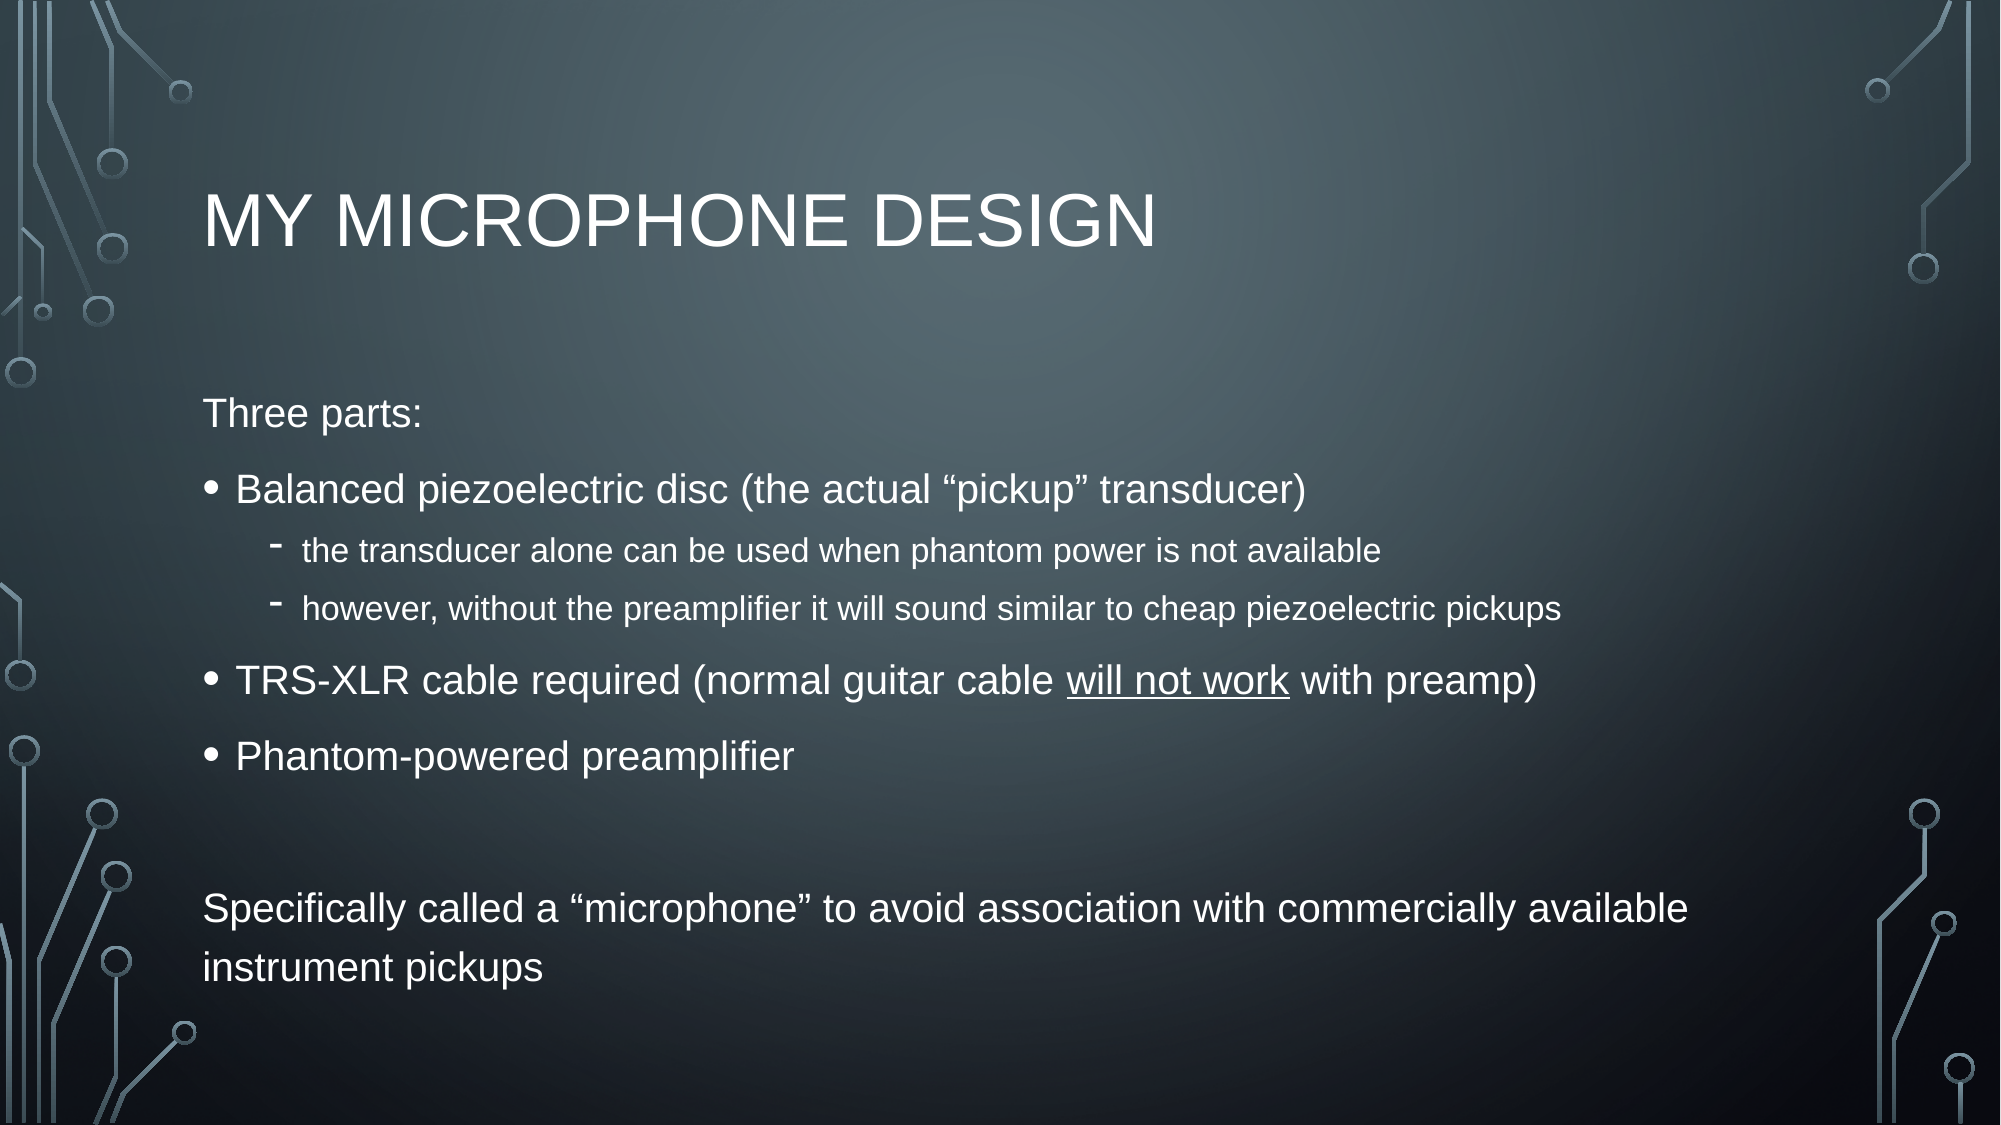

# My microphone design
Three parts:
Balanced piezoelectric disc (the actual “pickup” transducer)
the transducer alone can be used when phantom power is not available
however, without the preamplifier it will sound similar to cheap piezoelectric pickups
TRS-XLR cable required (normal guitar cable will not work with preamp)
Phantom-powered preamplifier

Specifically called a “microphone” to avoid association with commercially available instrument pickups